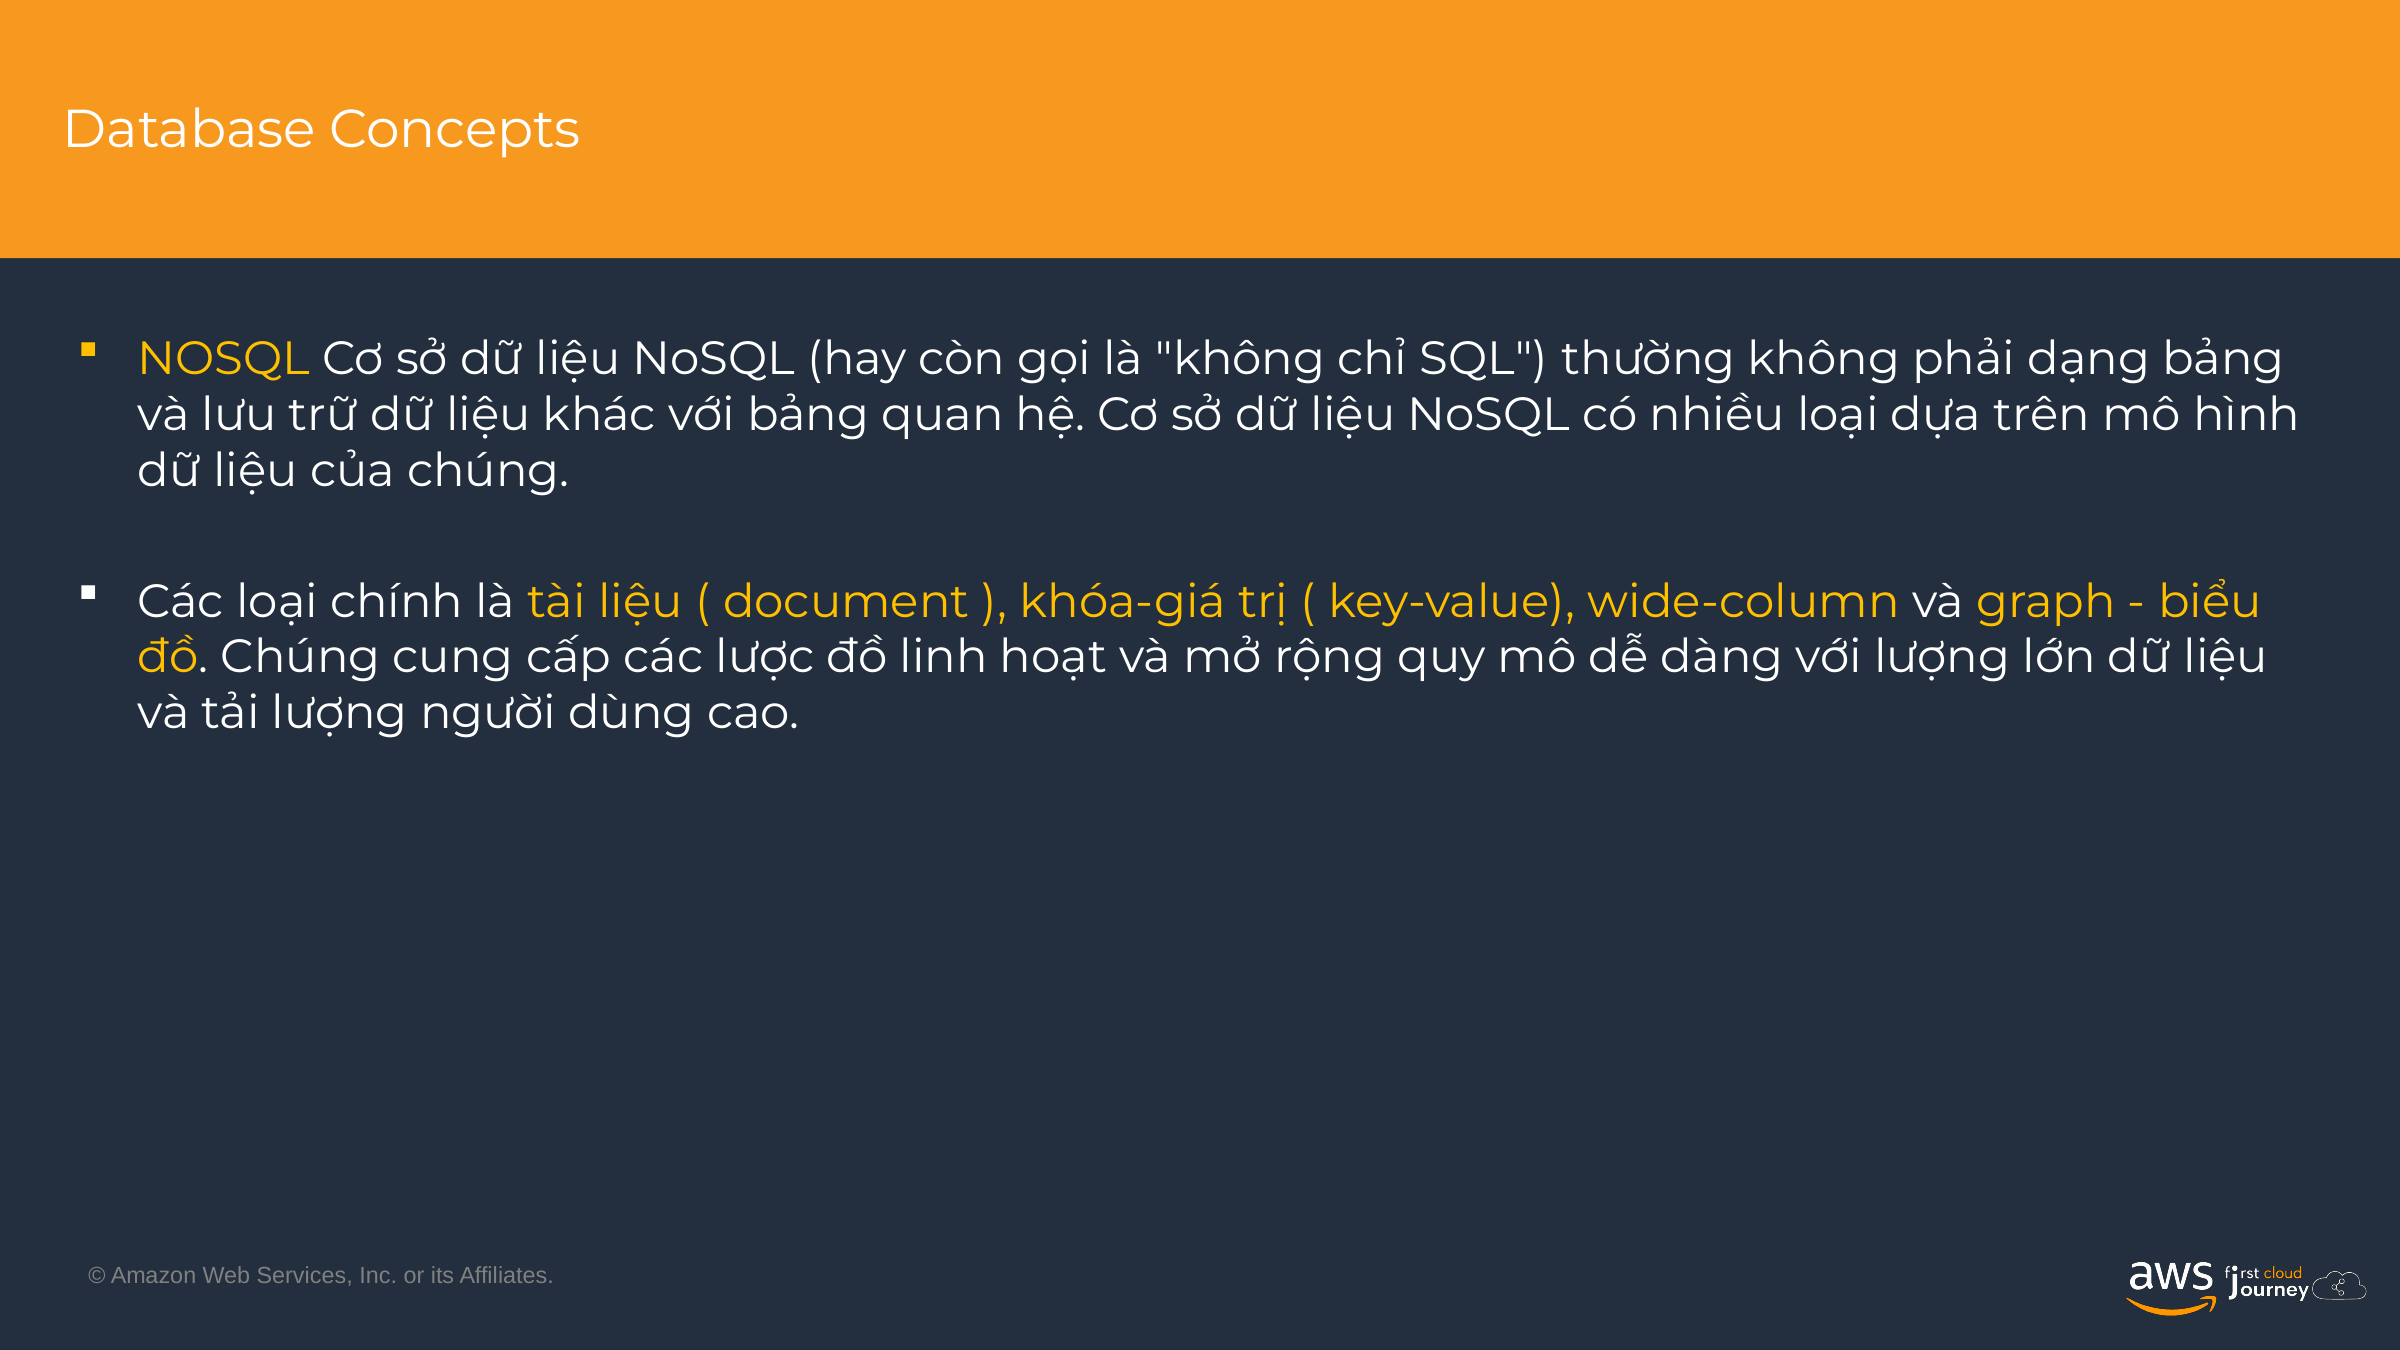

Database Concepts
NOSQL Cơ sở dữ liệu NoSQL (hay còn gọi là "không chỉ SQL") thường không phải dạng bảng và lưu trữ dữ liệu khác với bảng quan hệ. Cơ sở dữ liệu NoSQL có nhiều loại dựa trên mô hình dữ liệu của chúng.

Các loại chính là tài liệu ( document ), khóa-giá trị ( key-value), wide-column và graph - biểu đồ. Chúng cung cấp các lược đồ linh hoạt và mở rộng quy mô dễ dàng với lượng lớn dữ liệu và tải lượng người dùng cao.